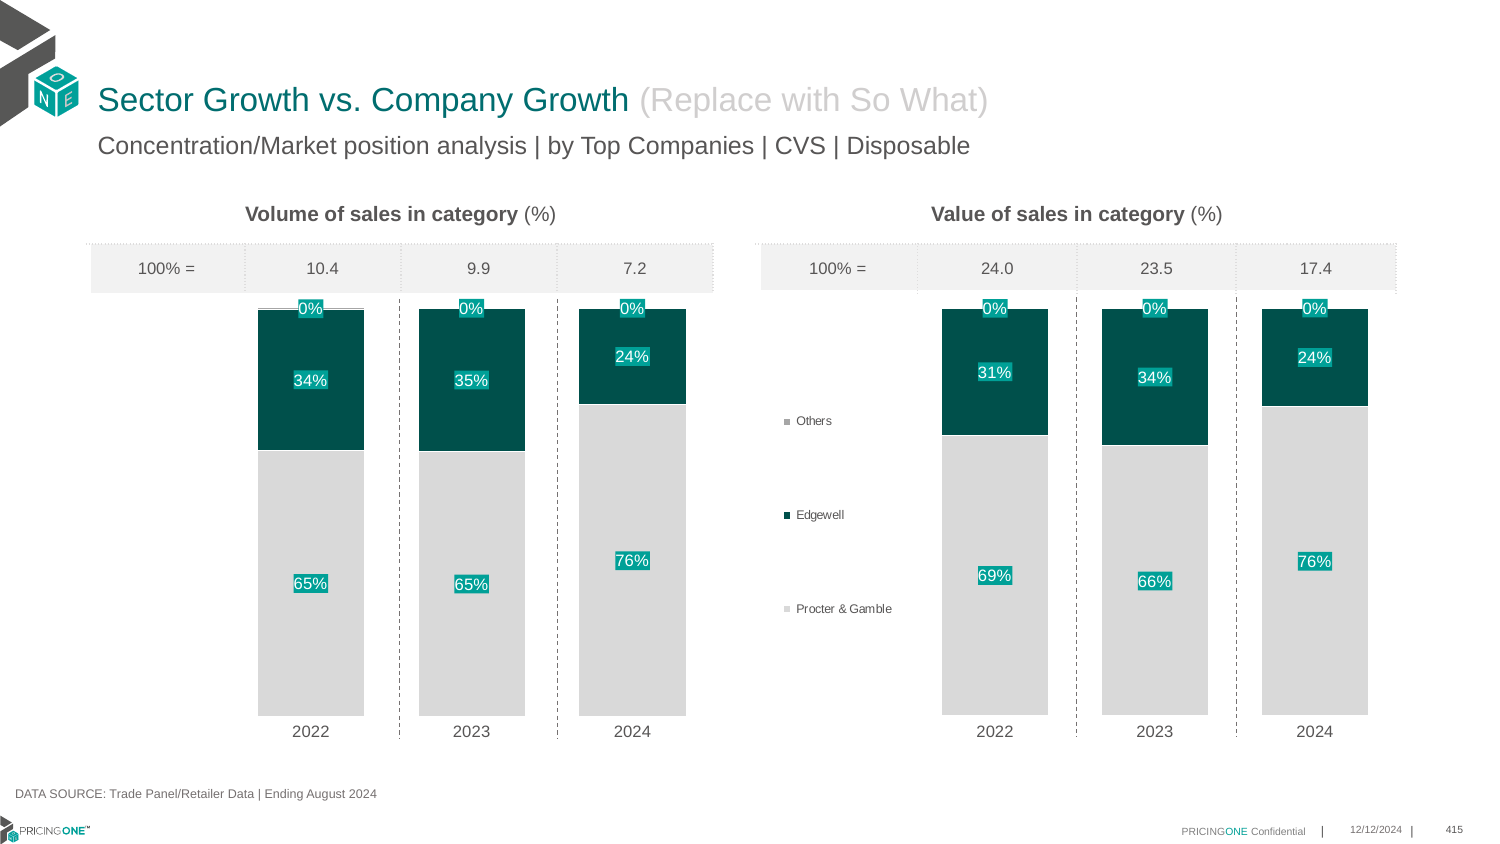

# Sector Growth vs. Company Growth (Replace with So What)
Concentration/Market position analysis | by Top Companies | CVS | Disposable
| Volume of sales in category (%) |  |  |  |
| --- | --- | --- | --- |
| 100% = | 10.4 | 9.9 | 7.2 |
| Value of sales in category (%) |  |  |  |
| --- | --- | --- | --- |
| 100% = | 24.0 | 23.5 | 17.4 |

### Chart

| Category | Procter & Gamble | Edgewell | Others |
|---|---|---|---|
| 2022 | 0.6519746713530525 | 0.34465848787292813 | 0.003366840774019379 |
| 2023 | 0.6486612951590981 | 0.35046237269621716 | 0.0008763321446847228 |
| 2024 | 0.7632201379398658 | 0.23589319091160688 | 0.0008866711485273955 |

### Chart

| Category | Procter & Gamble | Edgewell | Others |
|---|---|---|---|
| 2022 | 0.6887048625569625 | 0.31000715554740854 | 0.0012879818956290016 |
| 2023 | 0.6623477491221557 | 0.33735159962391414 | 0.00030065125393017645 |
| 2024 | 0.7581411766896907 | 0.24159579214513985 | 0.0002630311651694315 |
DATA SOURCE: Trade Panel/Retailer Data | Ending August 2024

12/12/2024
415